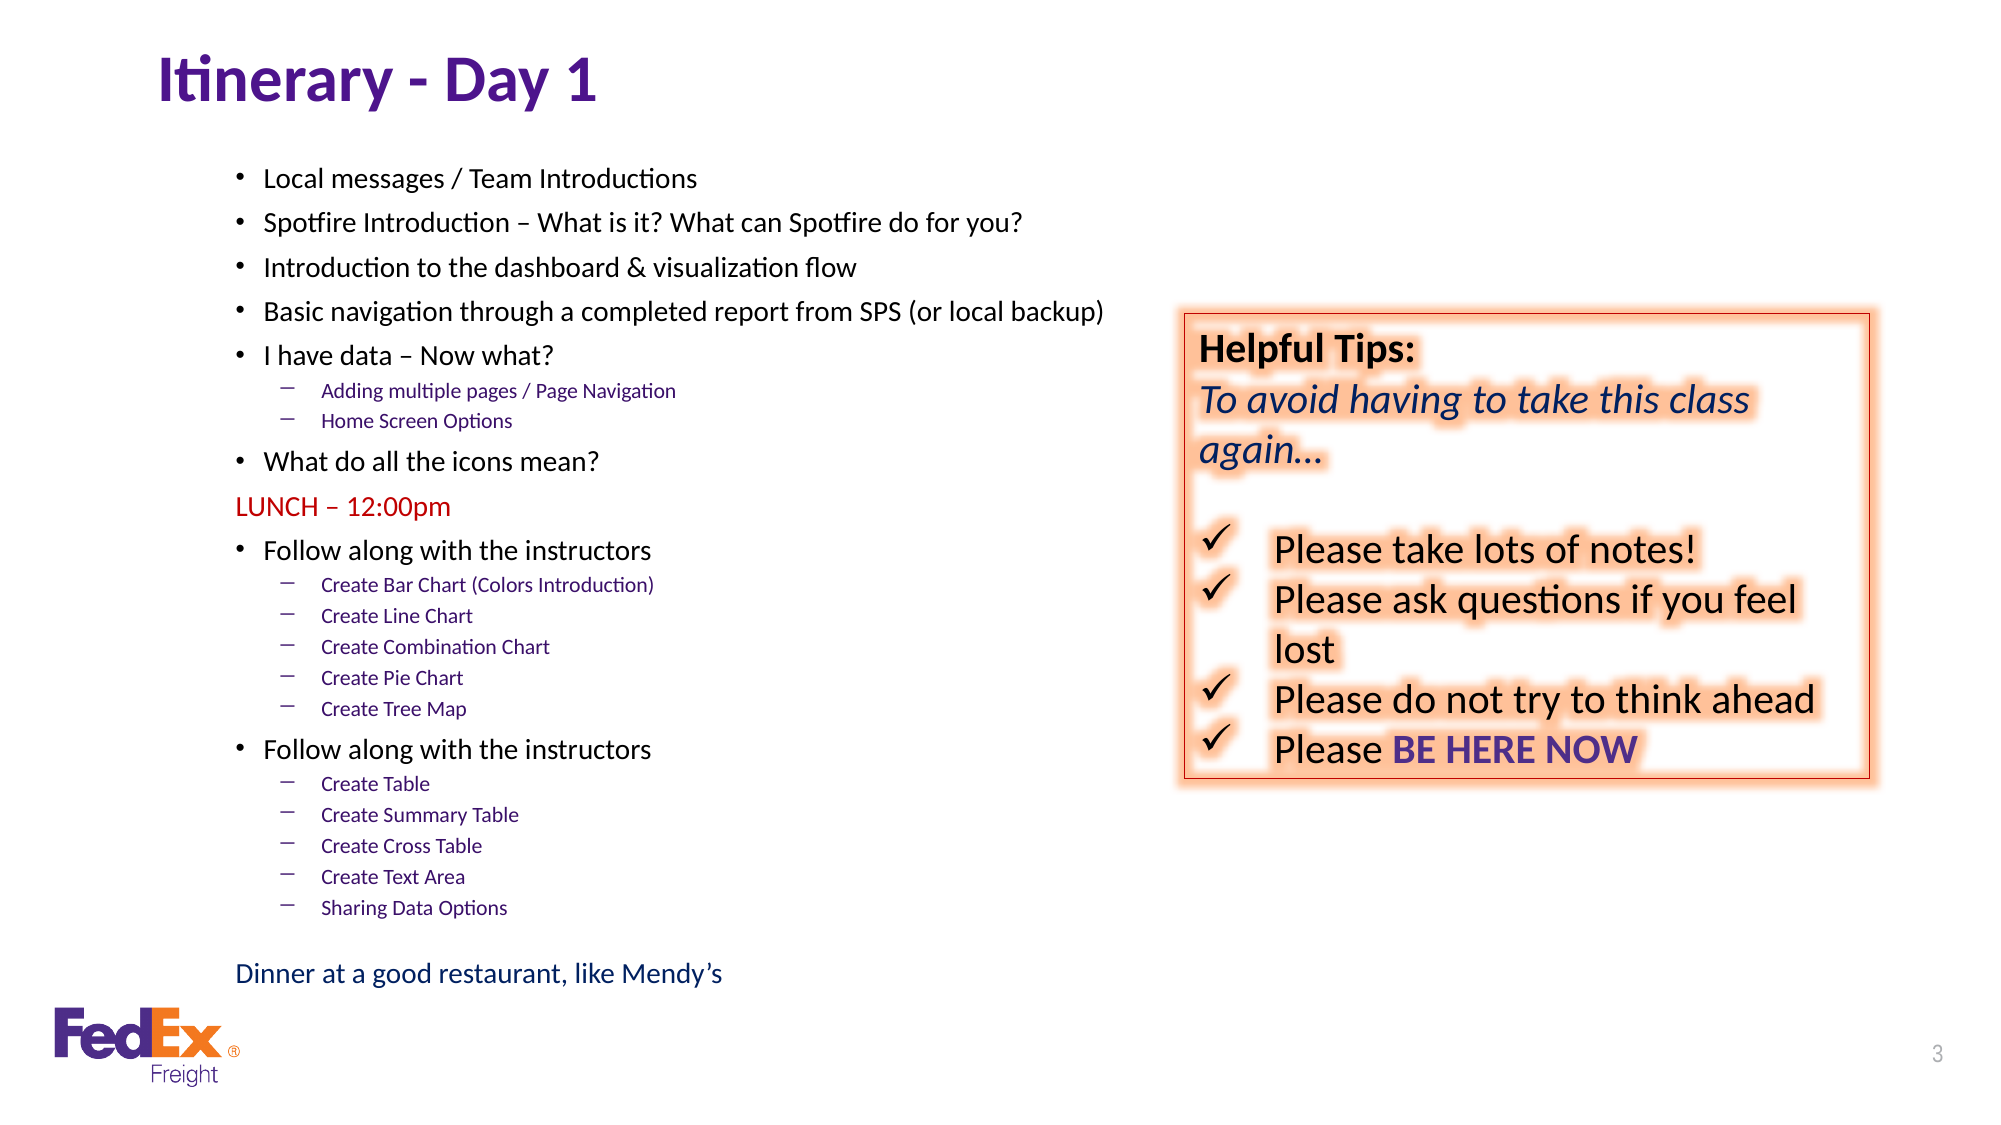

# Itinerary - Day 1
Local messages / Team Introductions
Spotfire Introduction – What is it? What can Spotfire do for you?
Introduction to the dashboard & visualization flow
Basic navigation through a completed report from SPS (or local backup)
I have data – Now what?
Adding multiple pages / Page Navigation
Home Screen Options
What do all the icons mean?
LUNCH – 12:00pm
Follow along with the instructors
Create Bar Chart (Colors Introduction)
Create Line Chart
Create Combination Chart
Create Pie Chart
Create Tree Map
Follow along with the instructors
Create Table
Create Summary Table
Create Cross Table
Create Text Area
Sharing Data Options

Dinner at a good restaurant, like Mendy’s

Helpful Tips:
To avoid having to take this class again…

Please take lots of notes!
Please ask questions if you feel lost
Please do not try to think ahead
Please BE HERE NOW
3